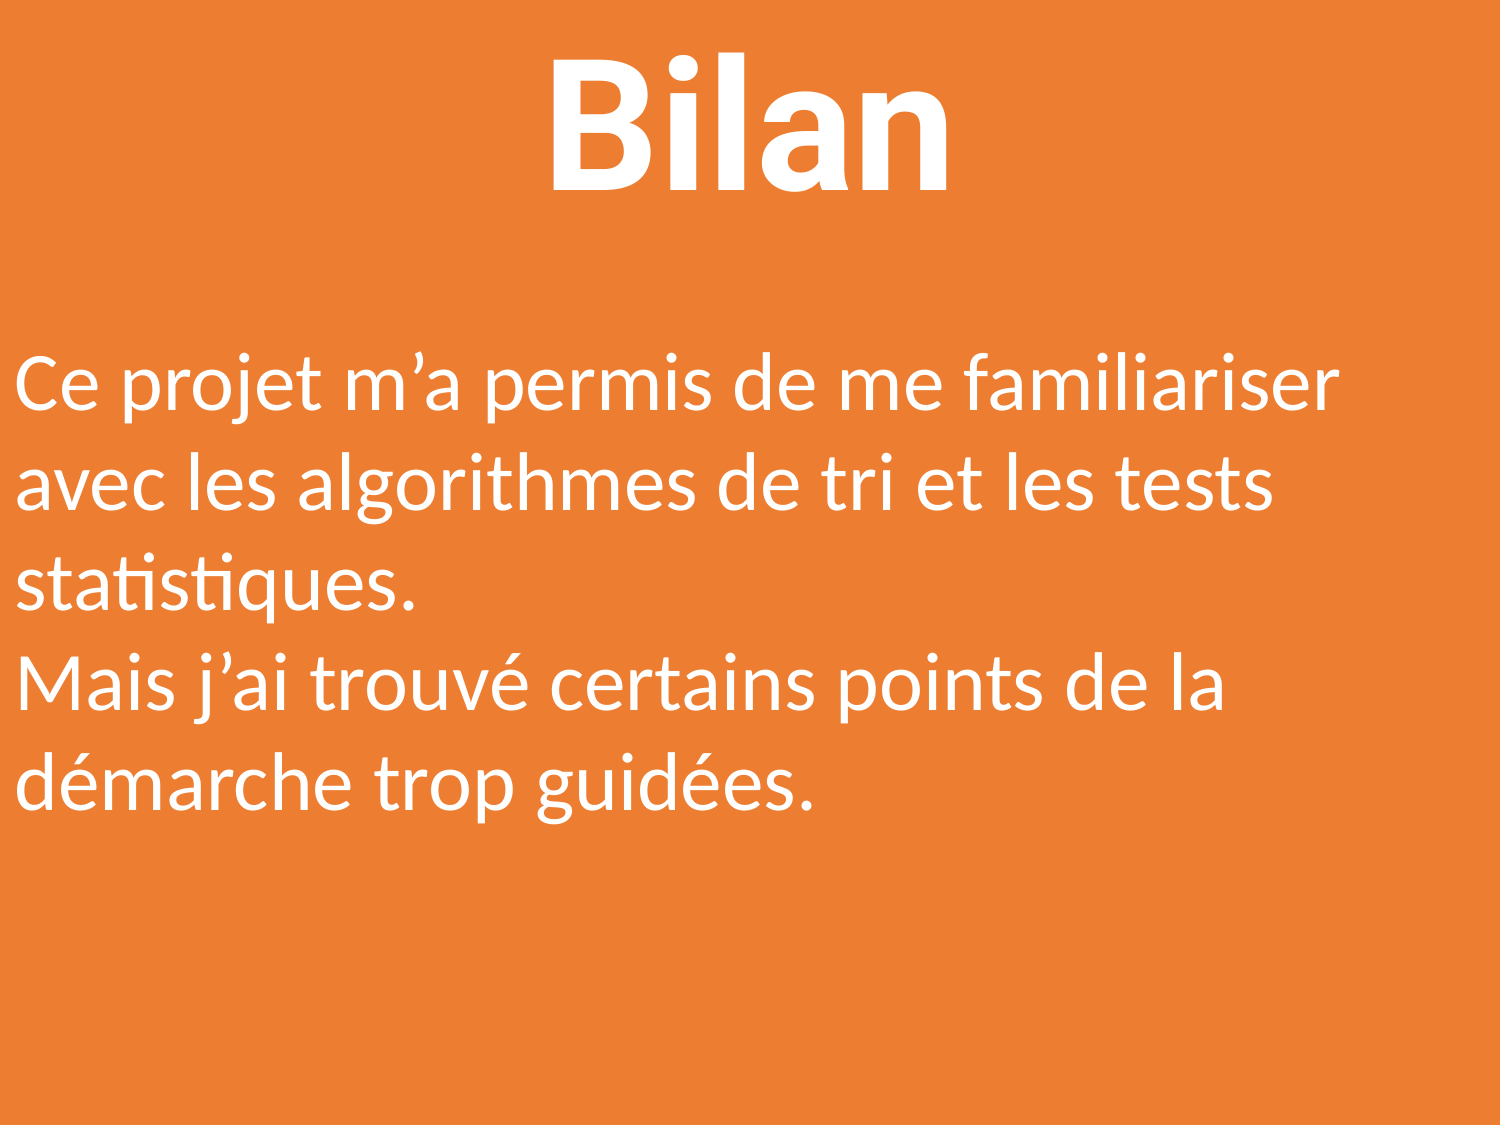

Bilan

Ce projet m’a permis de me familiariser  avec les algorithmes de tri et les tests statistiques.
Mais j’ai trouvé certains points de la démarche trop guidées.